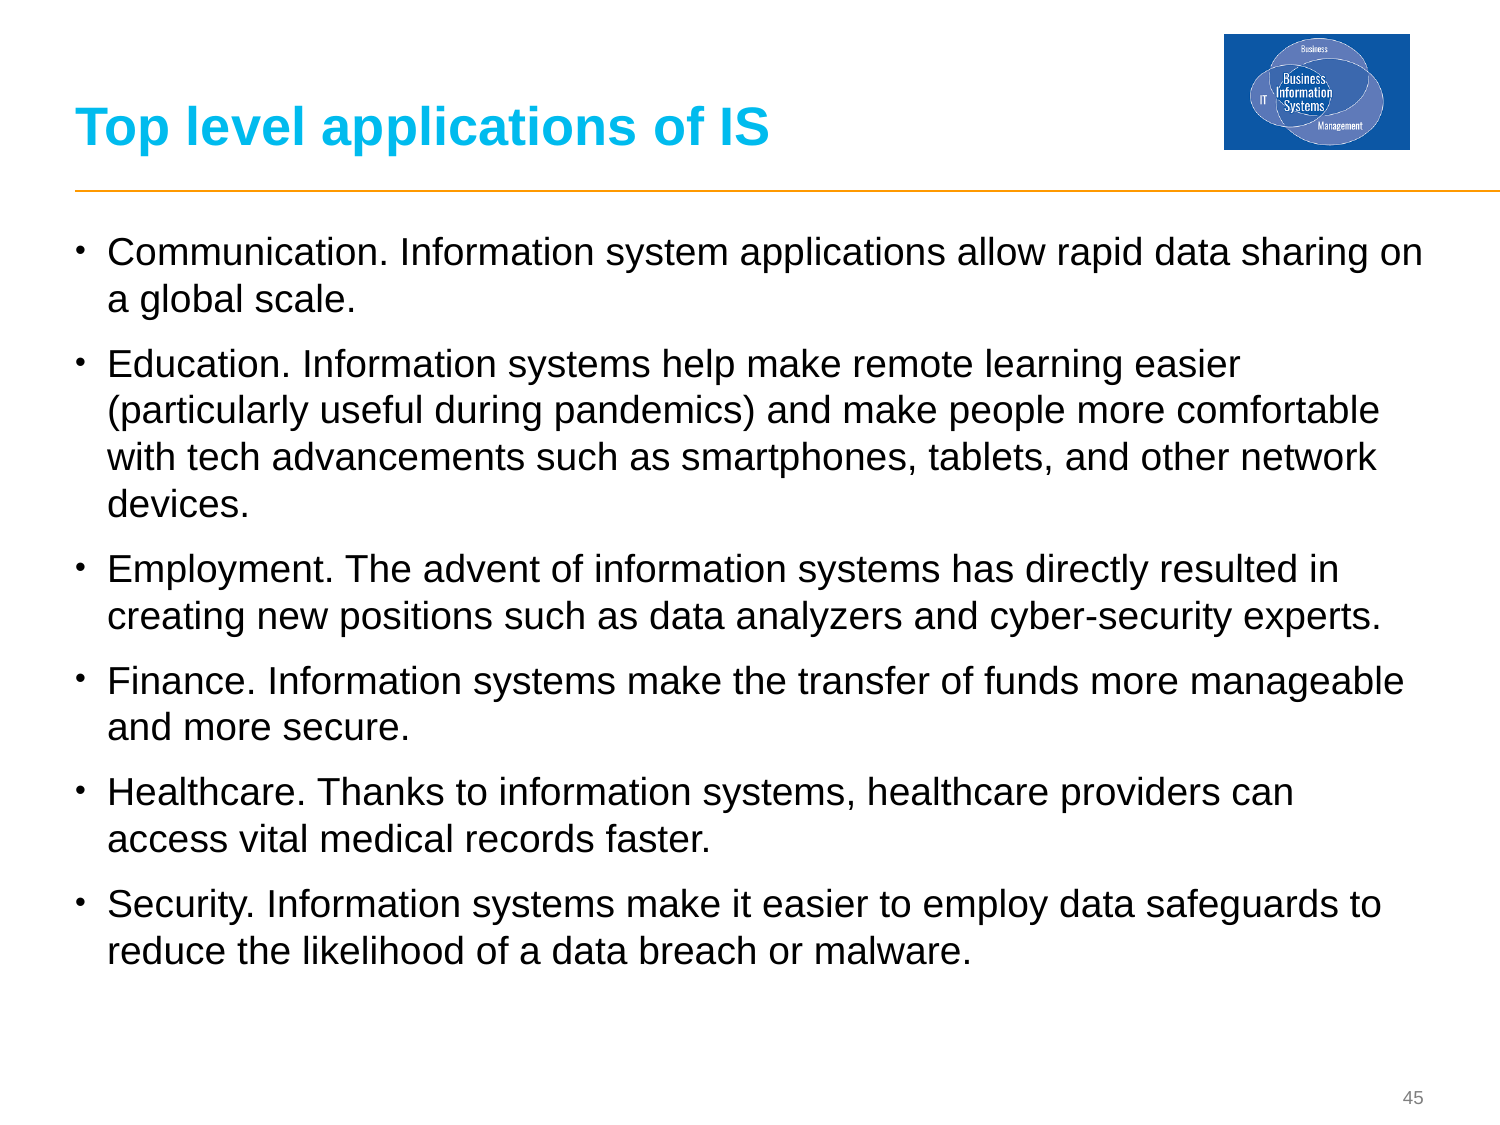

# Top level applications of IS
Communication. Information system applications allow rapid data sharing on a global scale.
Education. Information systems help make remote learning easier (particularly useful during pandemics) and make people more comfortable with tech advancements such as smartphones, tablets, and other network devices.
Employment. The advent of information systems has directly resulted in creating new positions such as data analyzers and cyber-security experts.
Finance. Information systems make the transfer of funds more manageable and more secure.
Healthcare. Thanks to information systems, healthcare providers can access vital medical records faster.
Security. Information systems make it easier to employ data safeguards to reduce the likelihood of a data breach or malware.